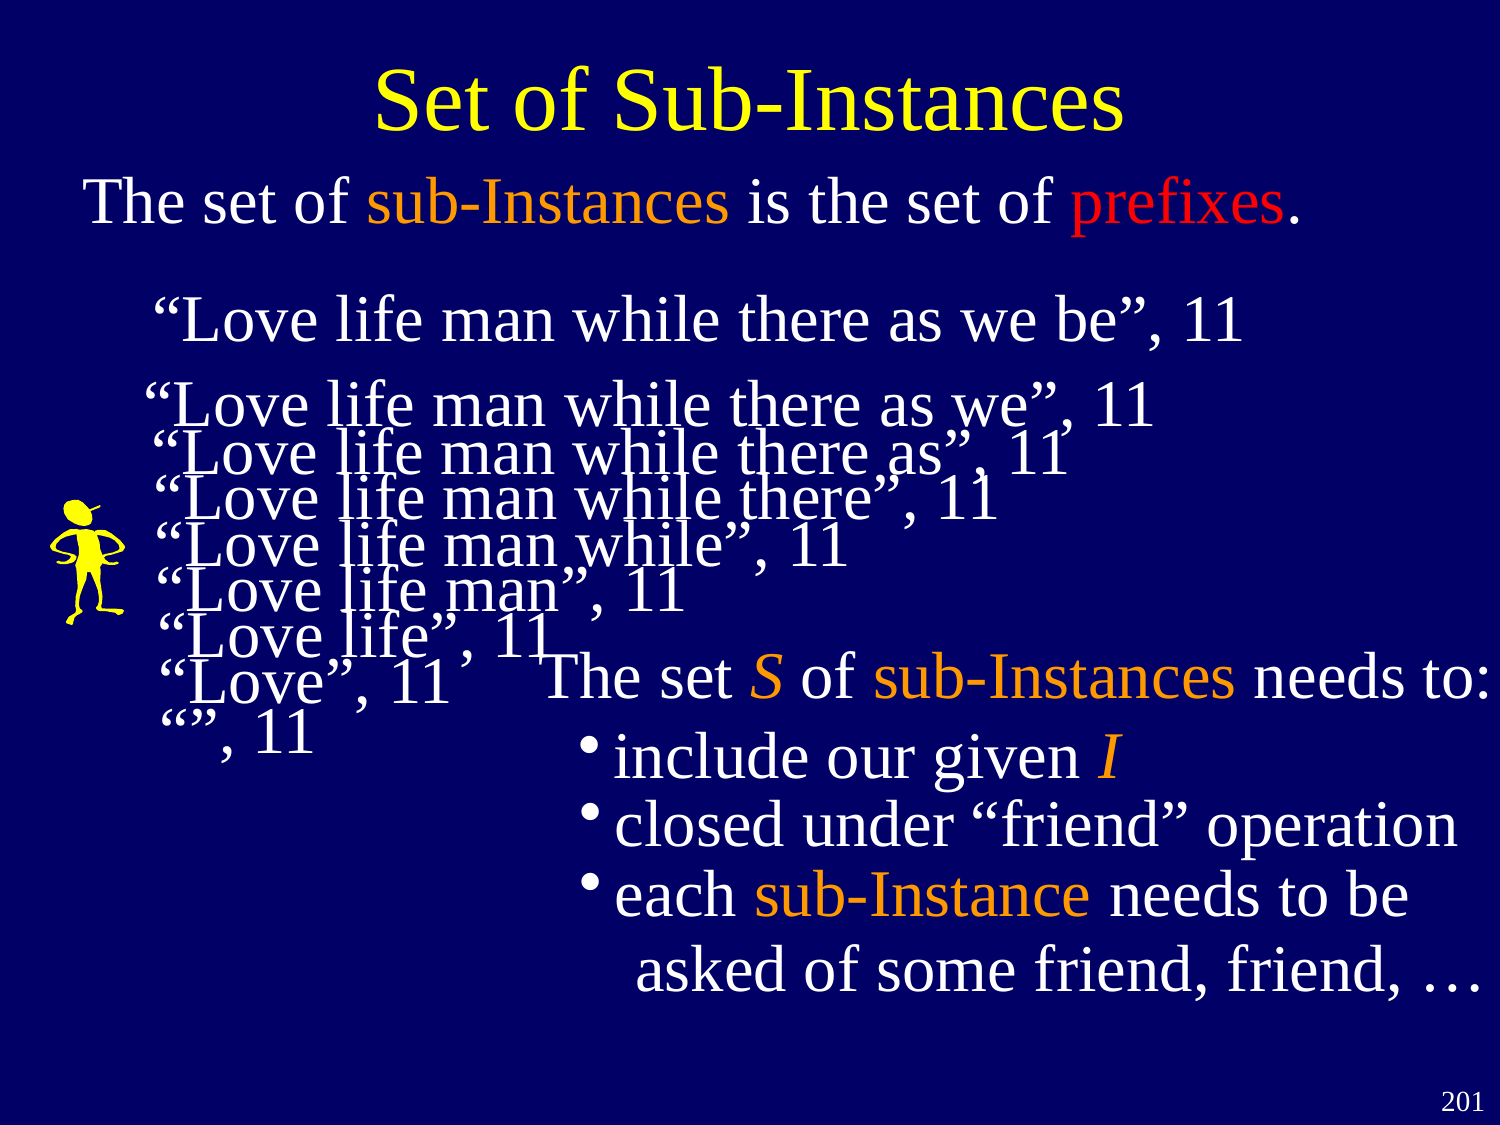

Set of Sub-Instances
The set of sub-Instances is the set of prefixes.
“Love life man while there as we be”, 11
“Love life man while there as we”, 11
“Love life man while there as”, 11
“Love life man while there”, 11
“Love life man while”, 11
“Love life man”, 11
“Love life”, 11
“Love”, 11
“”, 11

The set S of sub-Instances needs to:
include our given I
closed under “friend” operation
each sub-Instance needs to be
asked of some friend, friend, …